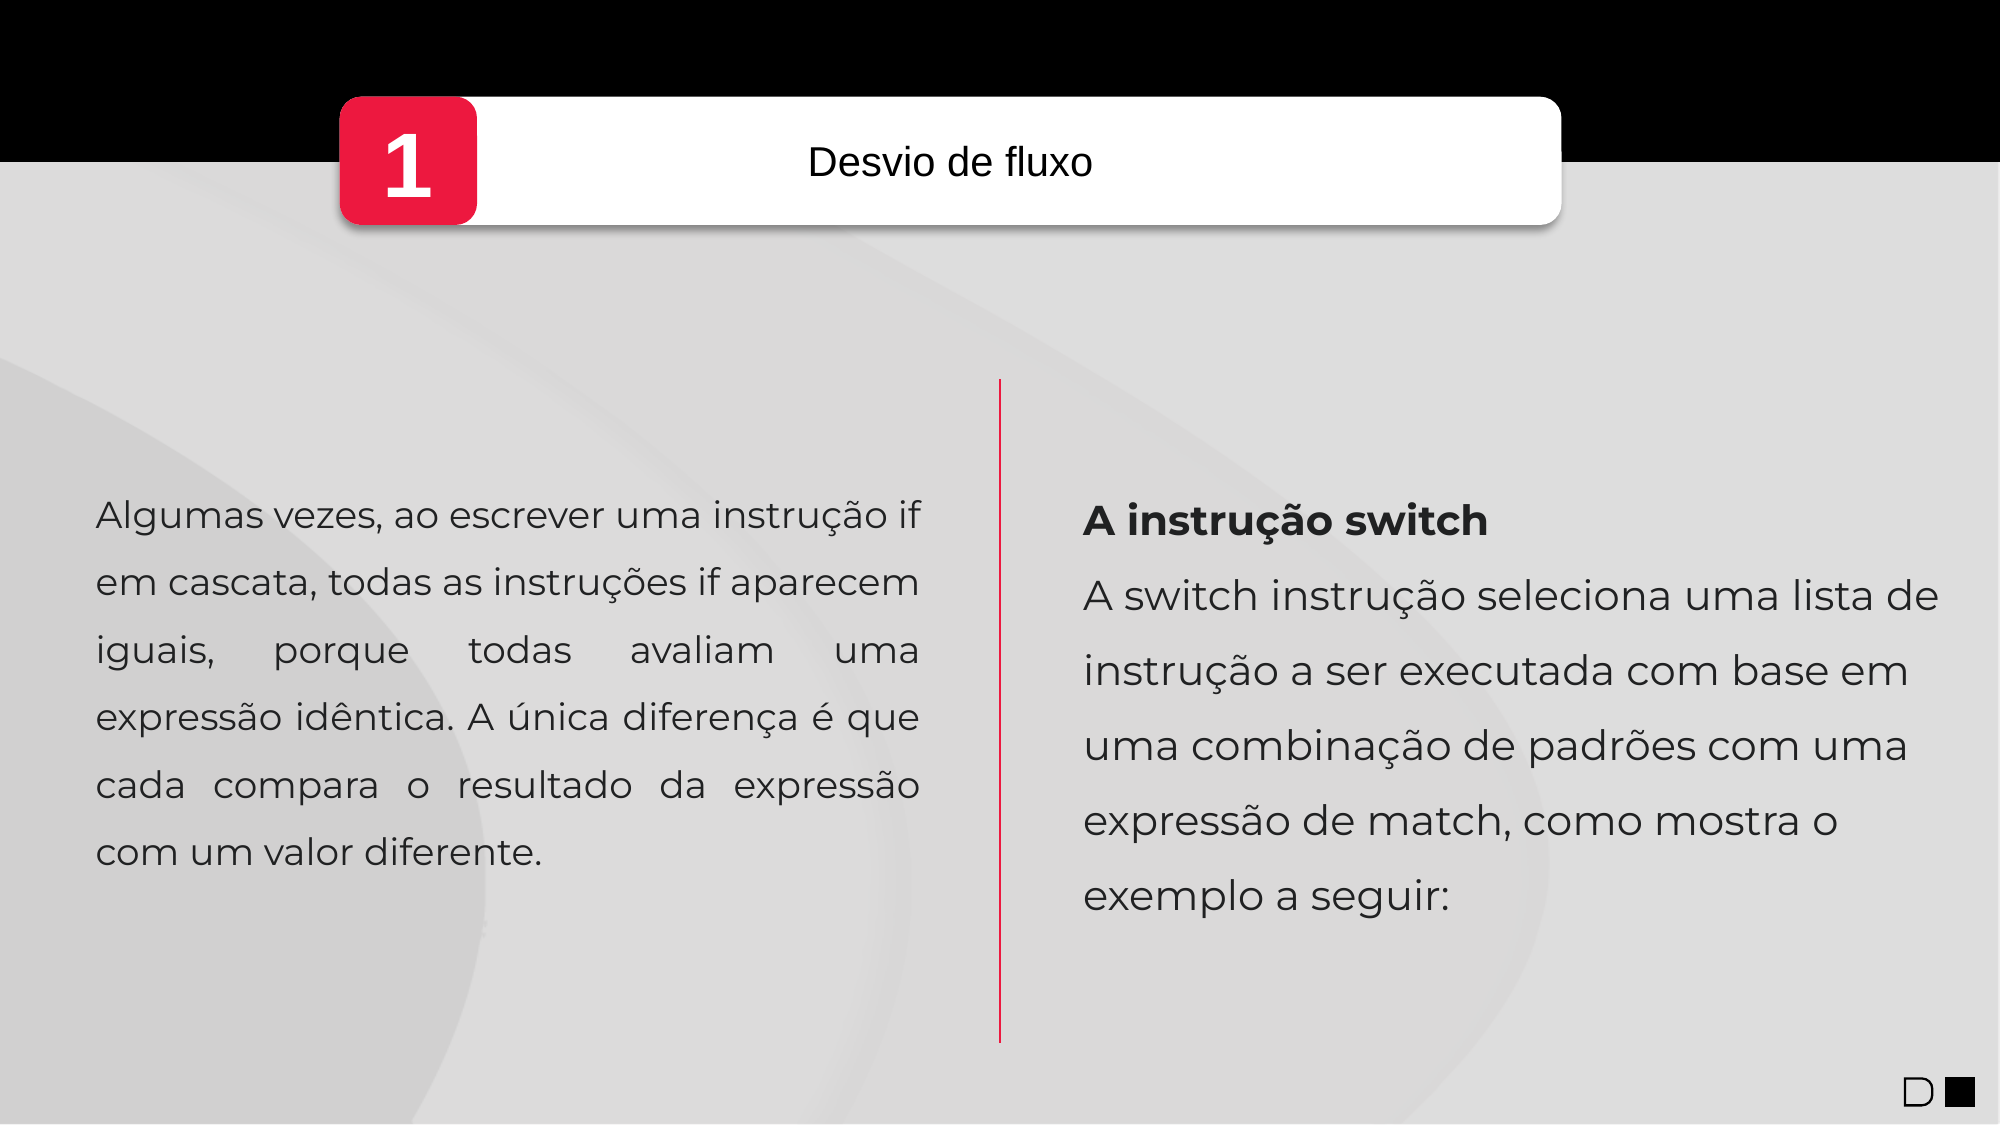

1
Desvio de fluxo
Algumas vezes, ao escrever uma instrução if em cascata, todas as instruções if aparecem iguais, porque todas avaliam uma expressão idêntica. A única diferença é que cada compara o resultado da expressão com um valor diferente.
A instrução switch
A switch instrução seleciona uma lista de instrução a ser executada com base em uma combinação de padrões com uma expressão de match, como mostra o exemplo a seguir: